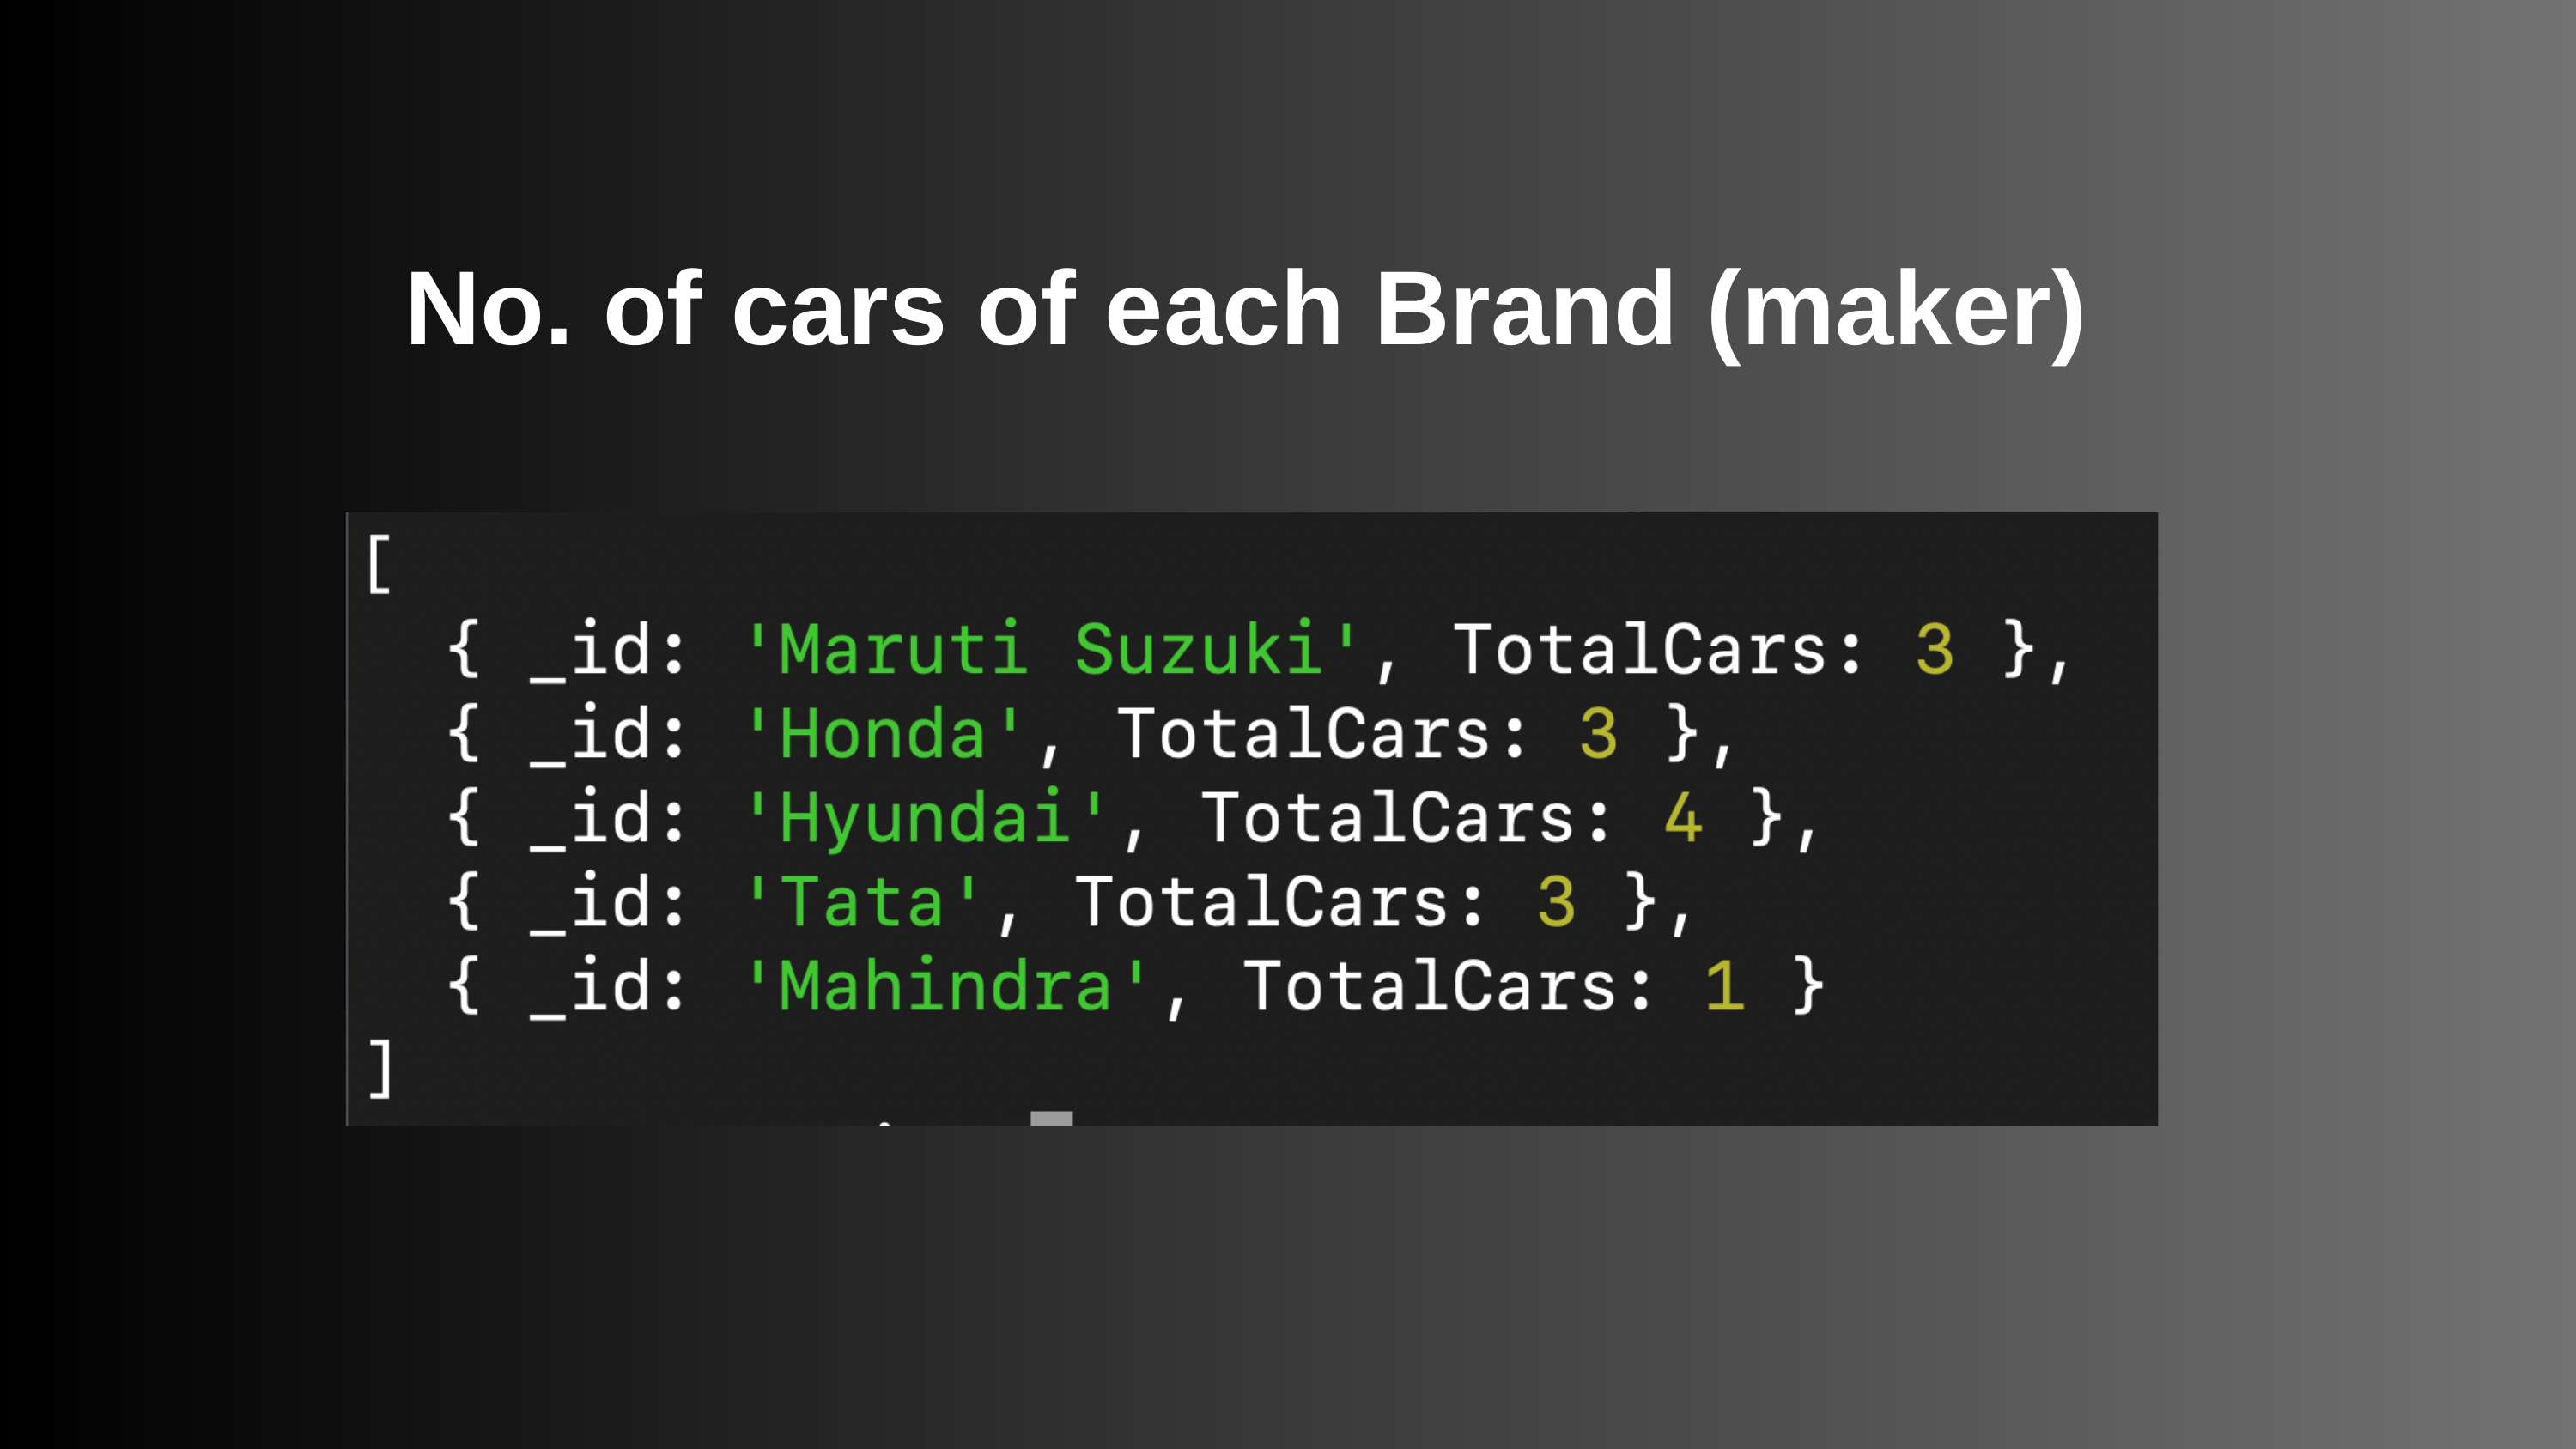

No. of cars of each Brand (maker)